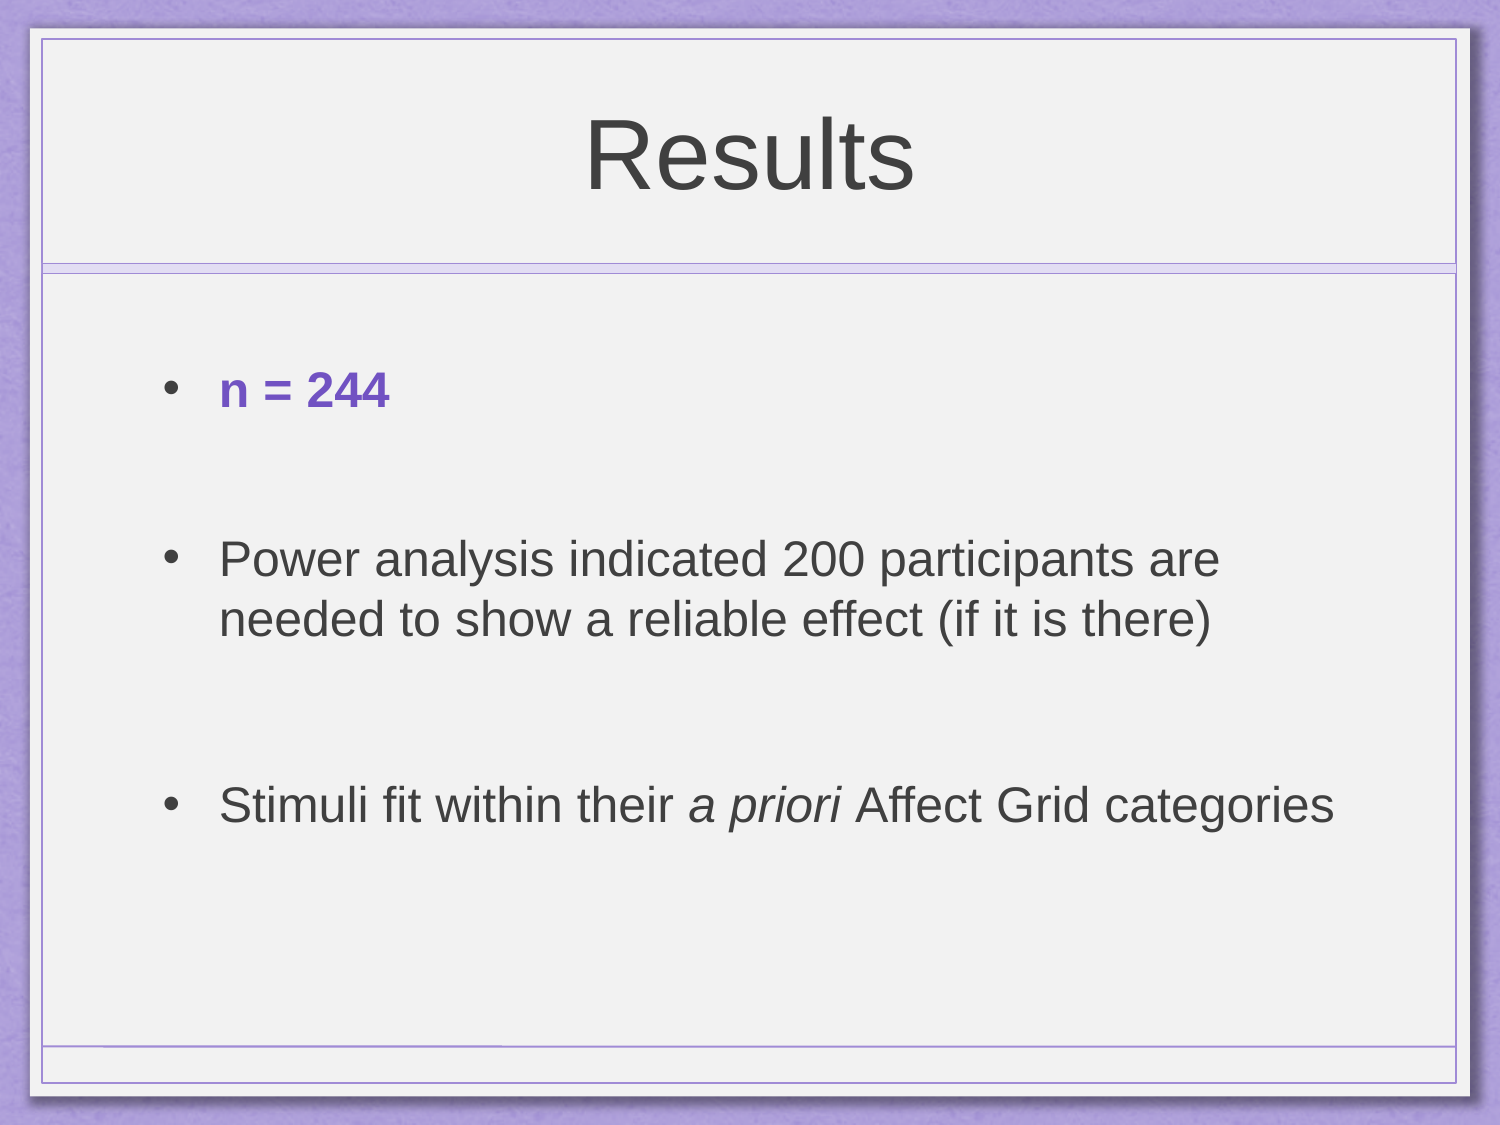

# Results
n = 244

Power analysis indicated 200 participants are needed to show a reliable effect (if it is there)

Stimuli fit within their a priori Affect Grid categories